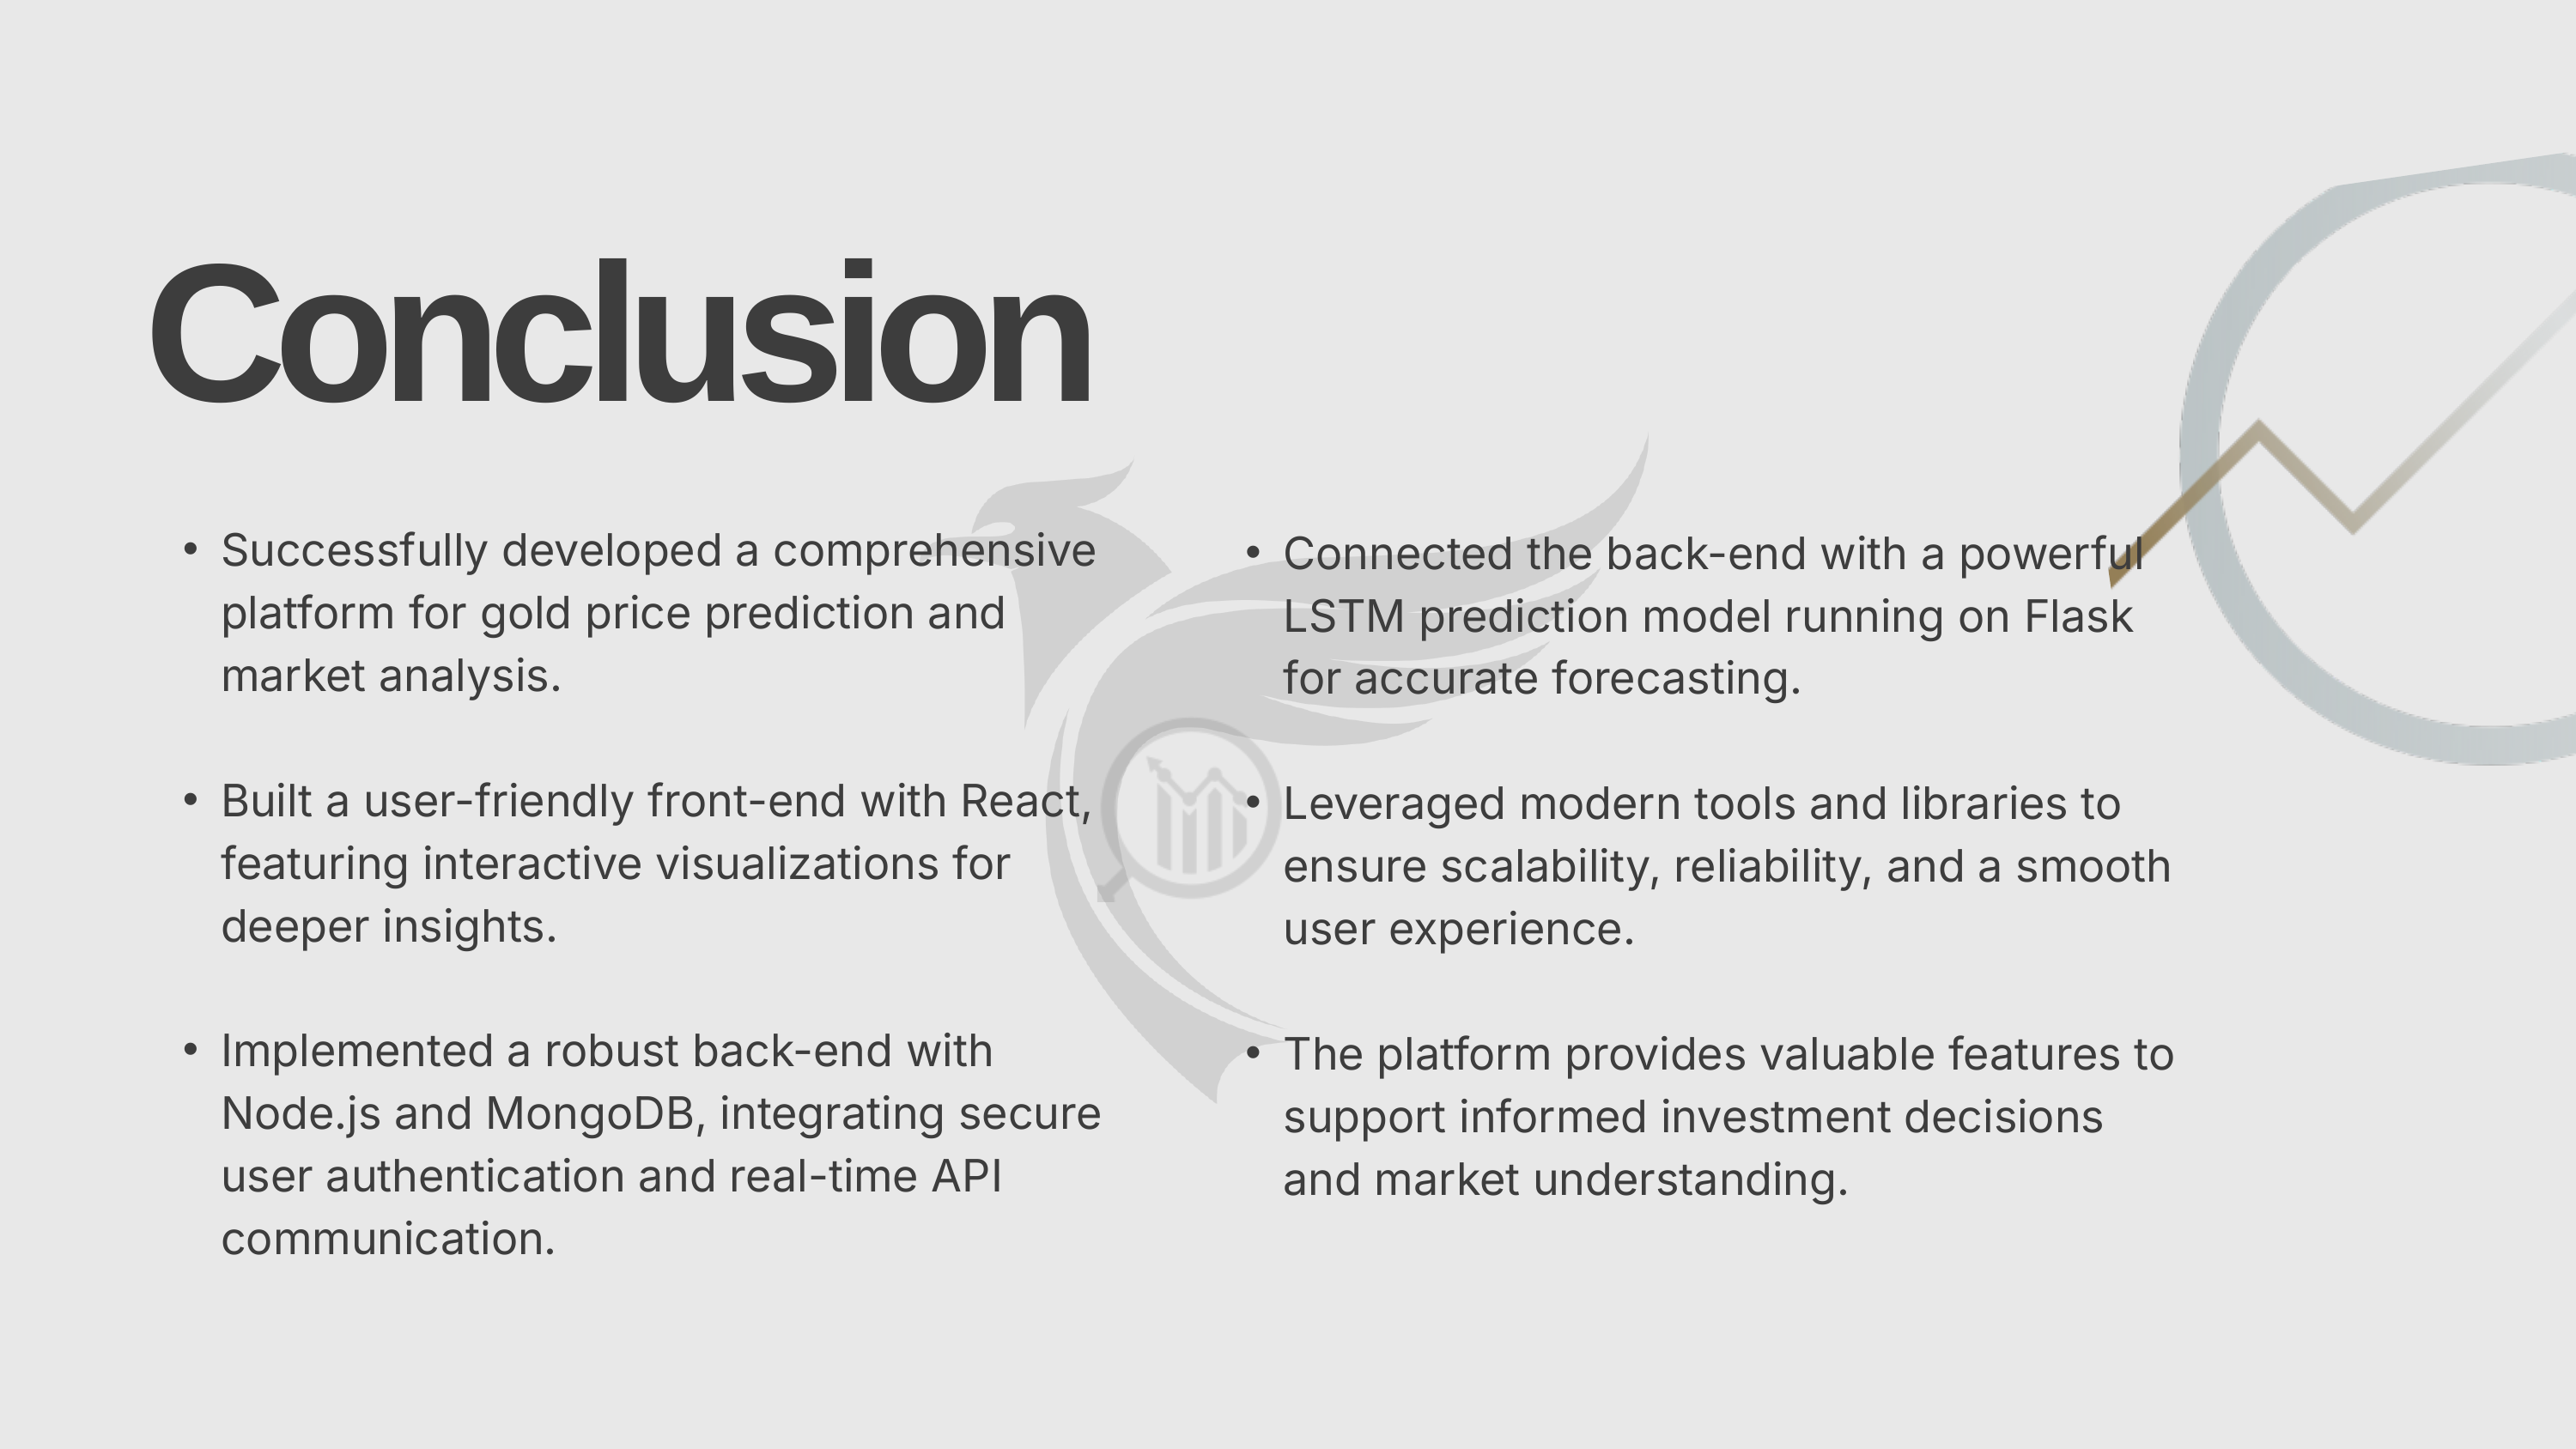

Conclusion

Successfully developed a comprehensive platform for gold price prediction and market analysis.

Built a user-friendly front-end with React, featuring interactive visualizations for deeper insights.

Implemented a robust back-end with Node.js and MongoDB, integrating secure user authentication and real-time API communication.

Connected the back-end with a powerful LSTM prediction model running on Flask for accurate forecasting.

Leveraged modern tools and libraries to ensure scalability, reliability, and a smooth user experience.

The platform provides valuable features to support informed investment decisions and market understanding.